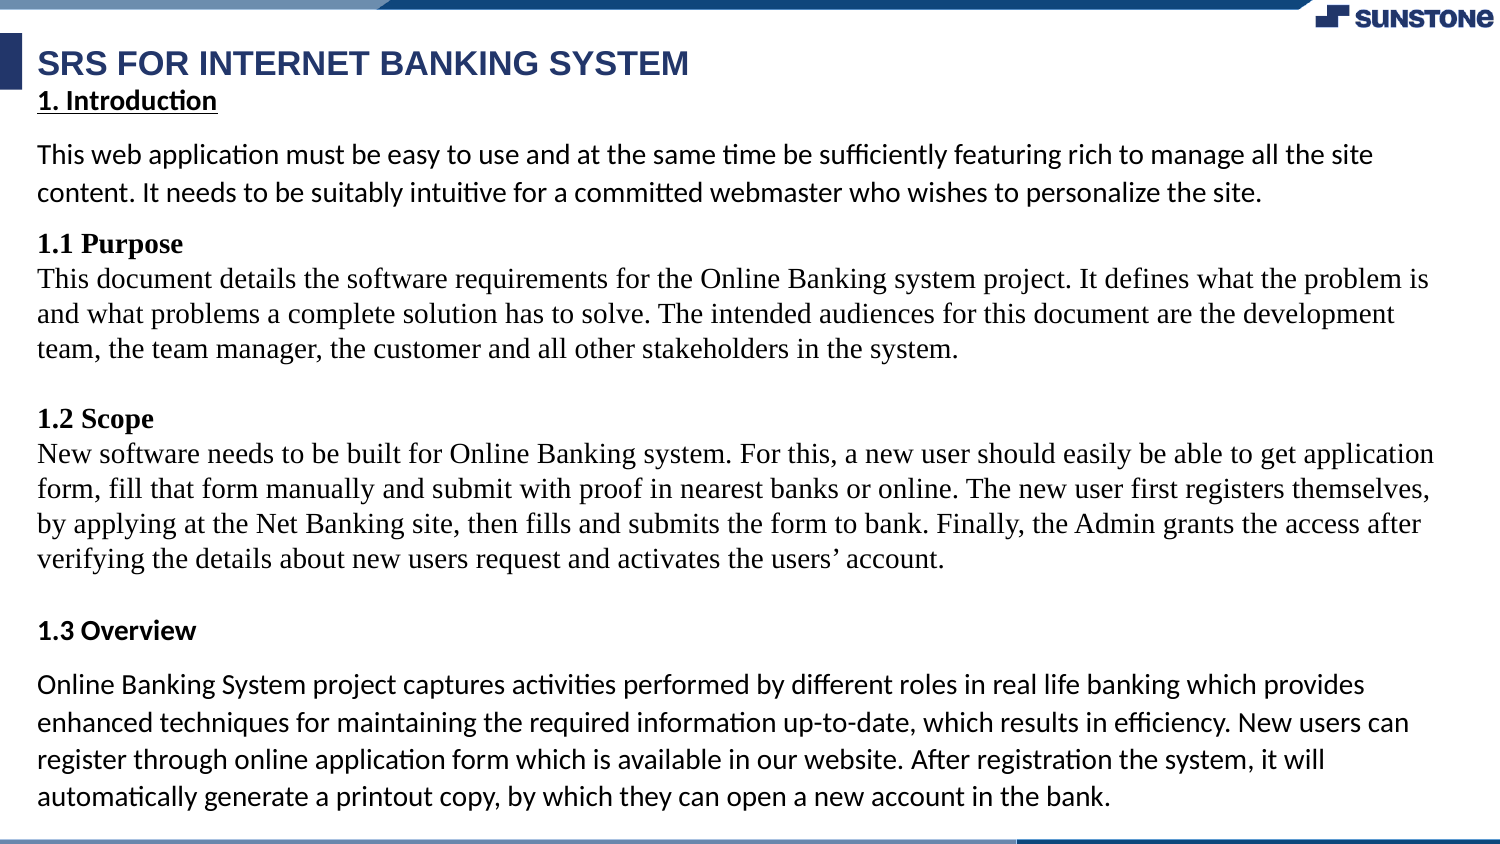

# SRS FOR INTERNET BANKING SYSTEM
1. Introduction
This web application must be easy to use and at the same time be sufficiently featuring rich to manage all the site content. It needs to be suitably intuitive for a committed webmaster who wishes to personalize the site.
1.1 Purpose
This document details the software requirements for the Online Banking system project. It defines what the problem is and what problems a complete solution has to solve. The intended audiences for this document are the development team, the team manager, the customer and all other stakeholders in the system.

1.2 Scope
New software needs to be built for Online Banking system. For this, a new user should easily be able to get application form, fill that form manually and submit with proof in nearest banks or online. The new user first registers themselves, by applying at the Net Banking site, then fills and submits the form to bank. Finally, the Admin grants the access after verifying the details about new users request and activates the users’ account.

1.3 Overview
Online Banking System project captures activities performed by different roles in real life banking which provides enhanced techniques for maintaining the required information up-to-date, which results in efficiency. New users can register through online application form which is available in our website. After registration the system, it will automatically generate a printout copy, by which they can open a new account in the bank.